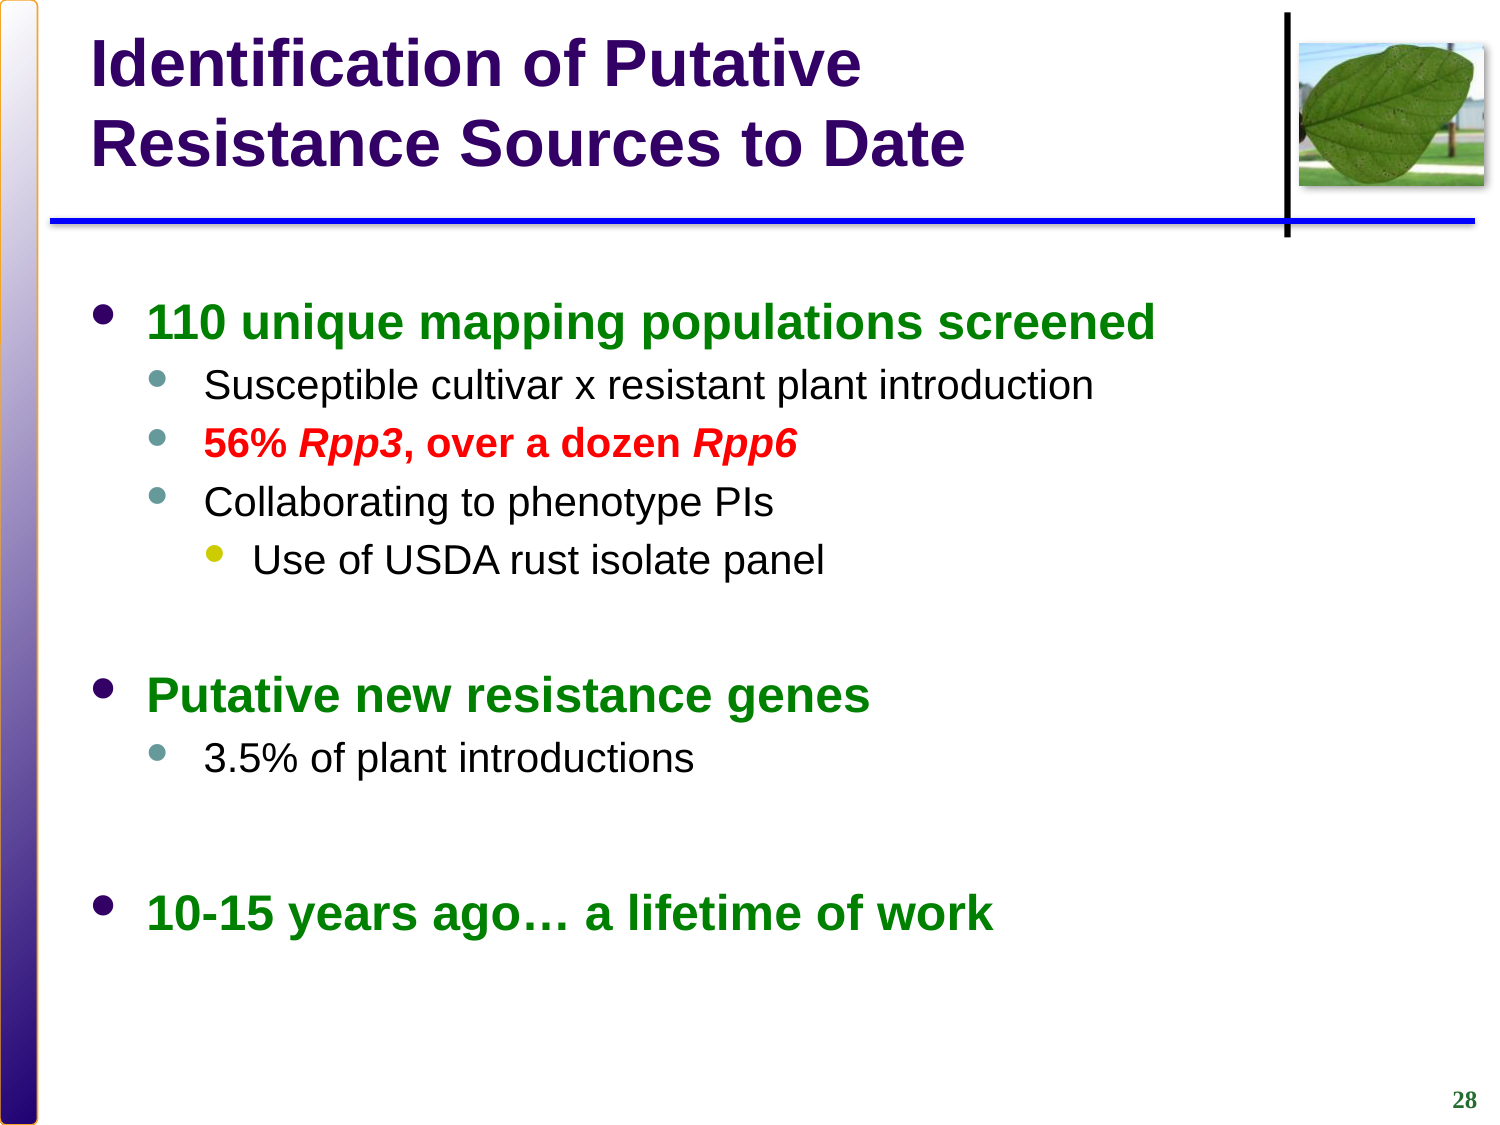

# Identification of Putative Resistance Sources to Date
110 unique mapping populations screened
Susceptible cultivar x resistant plant introduction
56% Rpp3, over a dozen Rpp6
Collaborating to phenotype PIs
Use of USDA rust isolate panel

Putative new resistance genes
3.5% of plant introductions

10-15 years ago… a lifetime of work